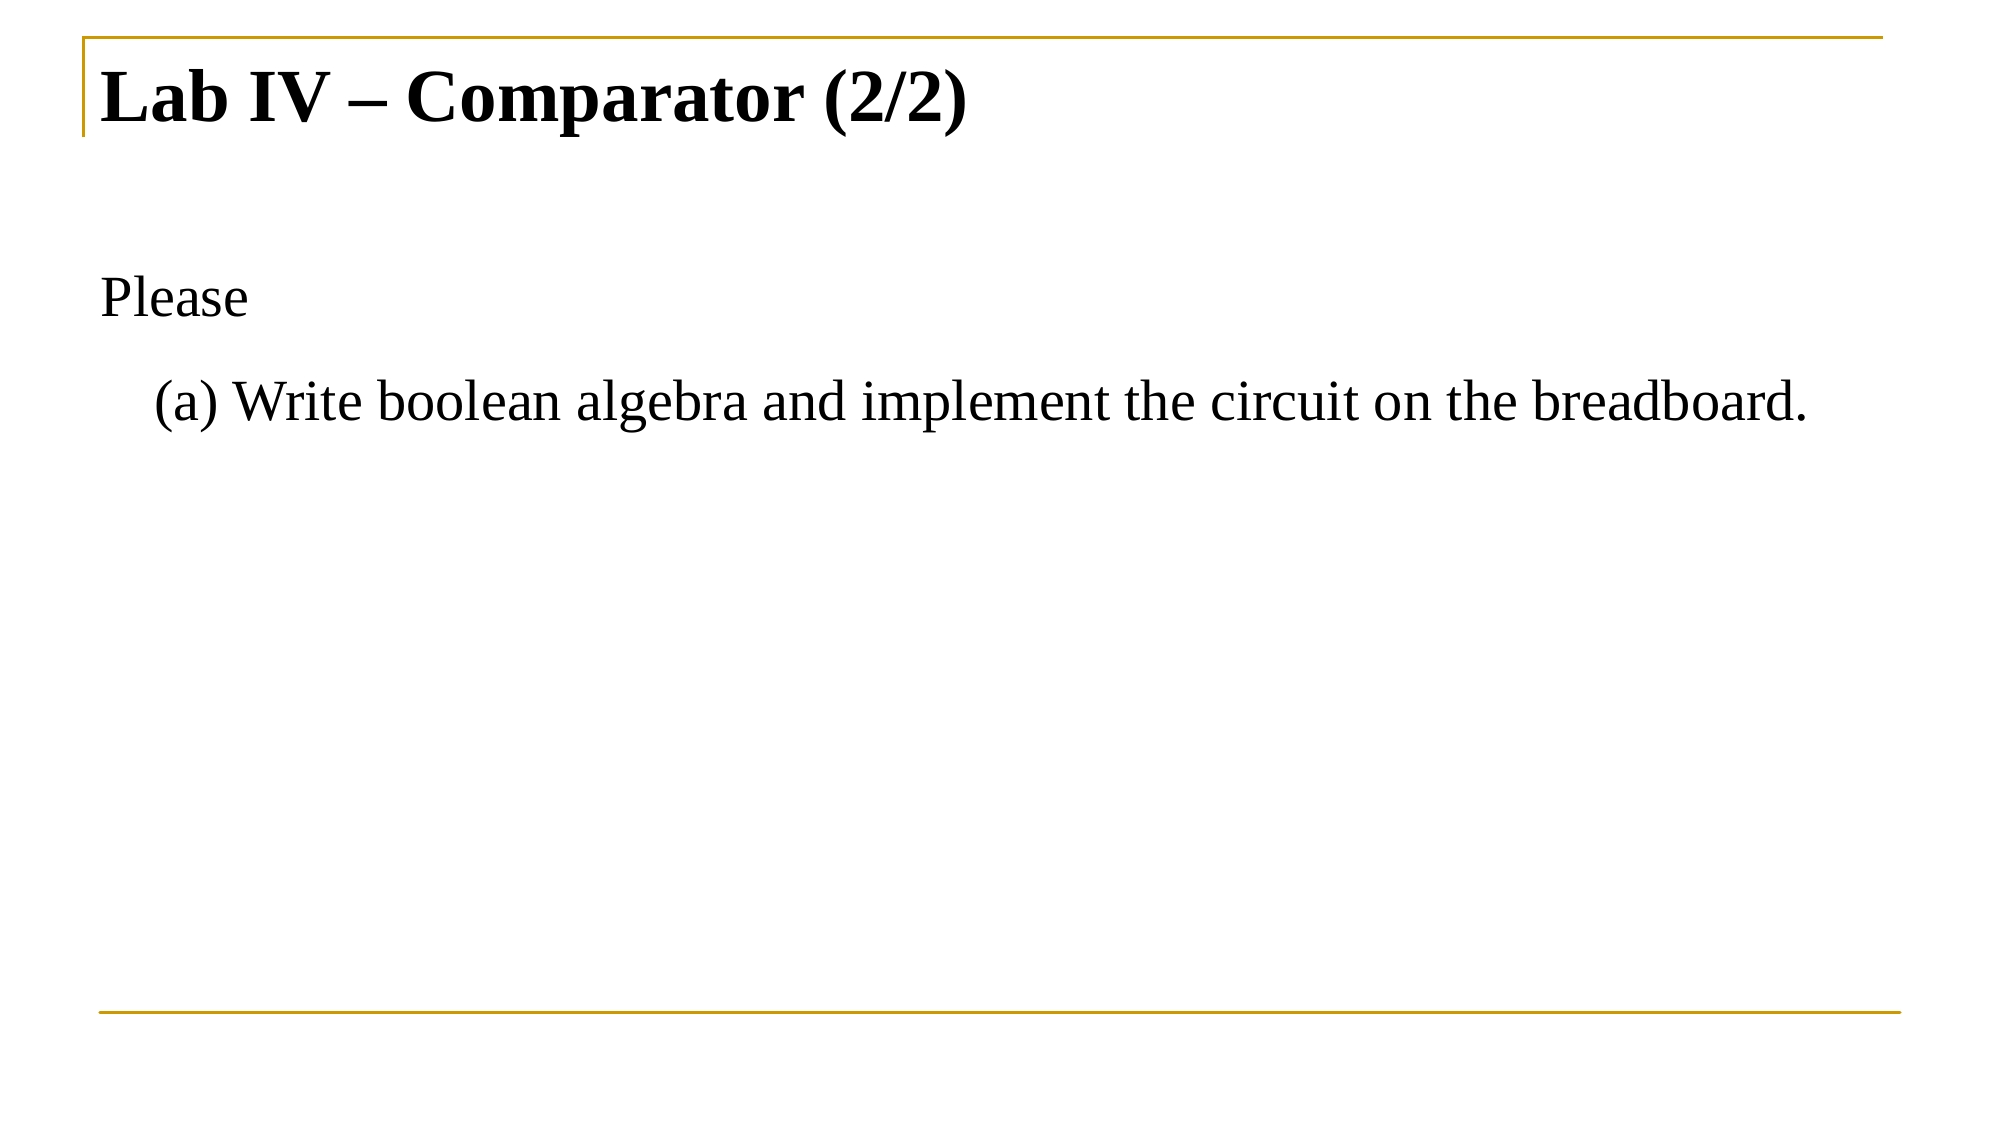

Lab IV – Comparator (2/2)
Please
(a) Write boolean algebra and implement the circuit on the breadboard.